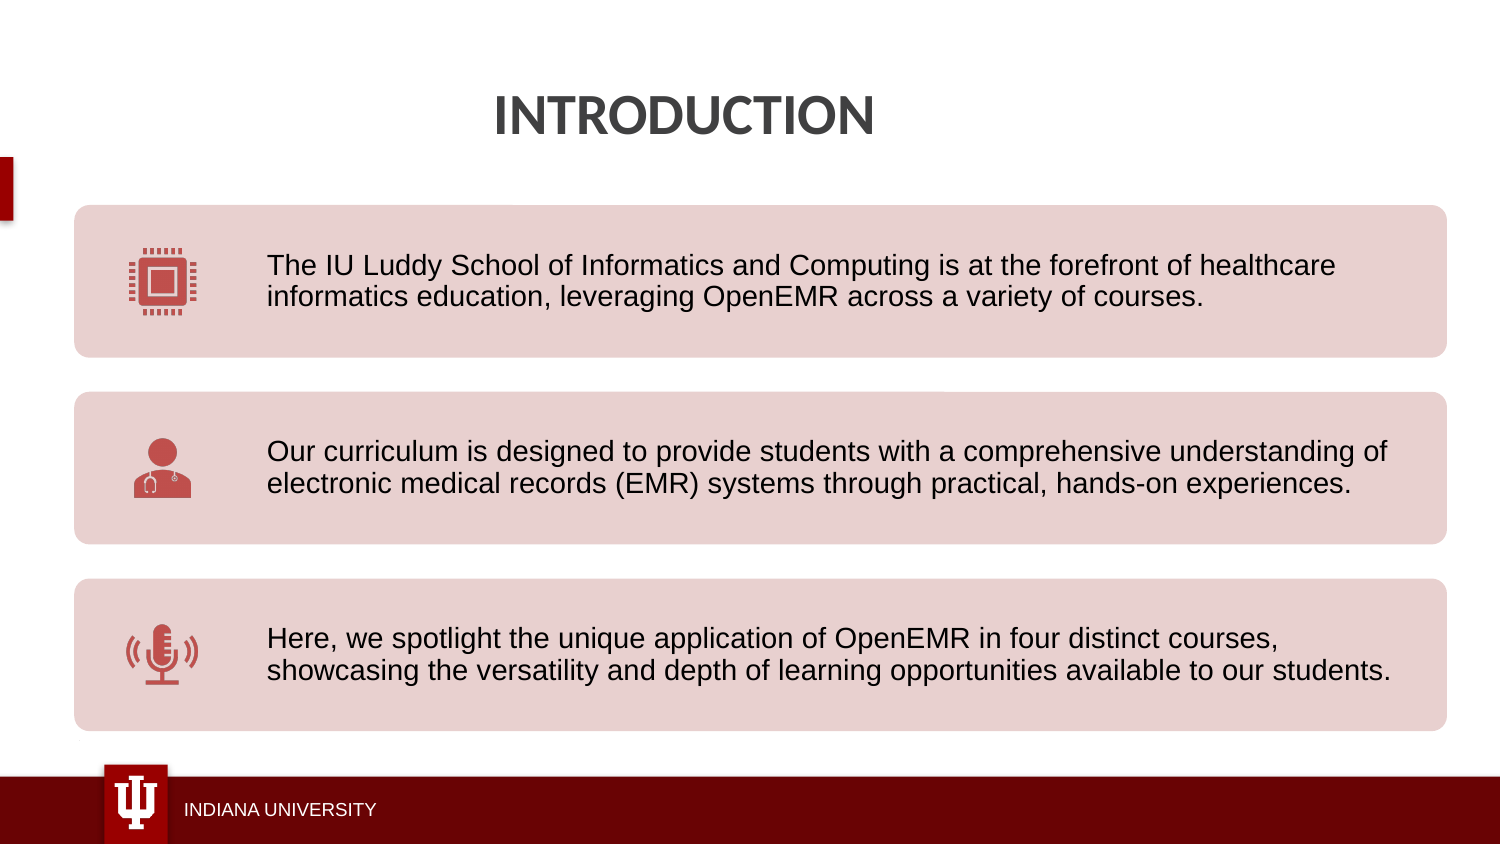

# INTRODUCTION
The IU Luddy School of Informatics and Computing is at the forefront of healthcare informatics education, leveraging OpenEMR across a variety of courses.
Our curriculum is designed to provide students with a comprehensive understanding of electronic medical records (EMR) systems through practical, hands-on experiences.
Here, we spotlight the unique application of OpenEMR in four distinct courses, showcasing the versatility and depth of learning opportunities available to our students.